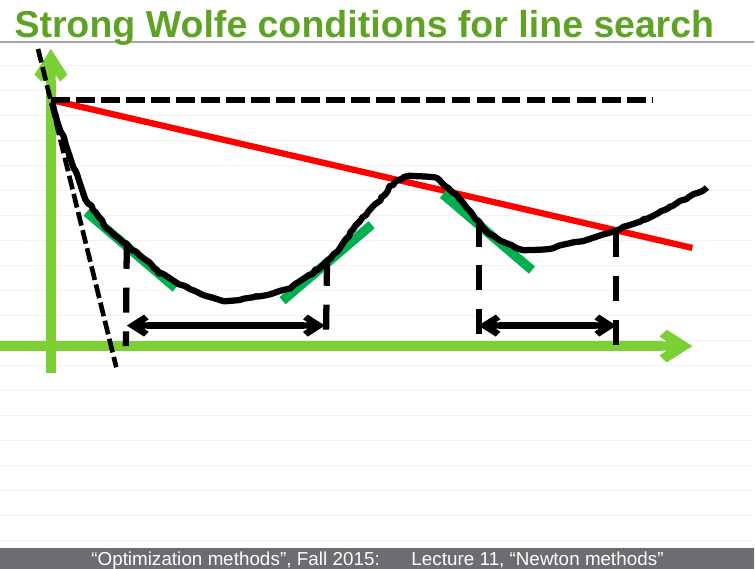

# Strong Wolfe conditions for line search